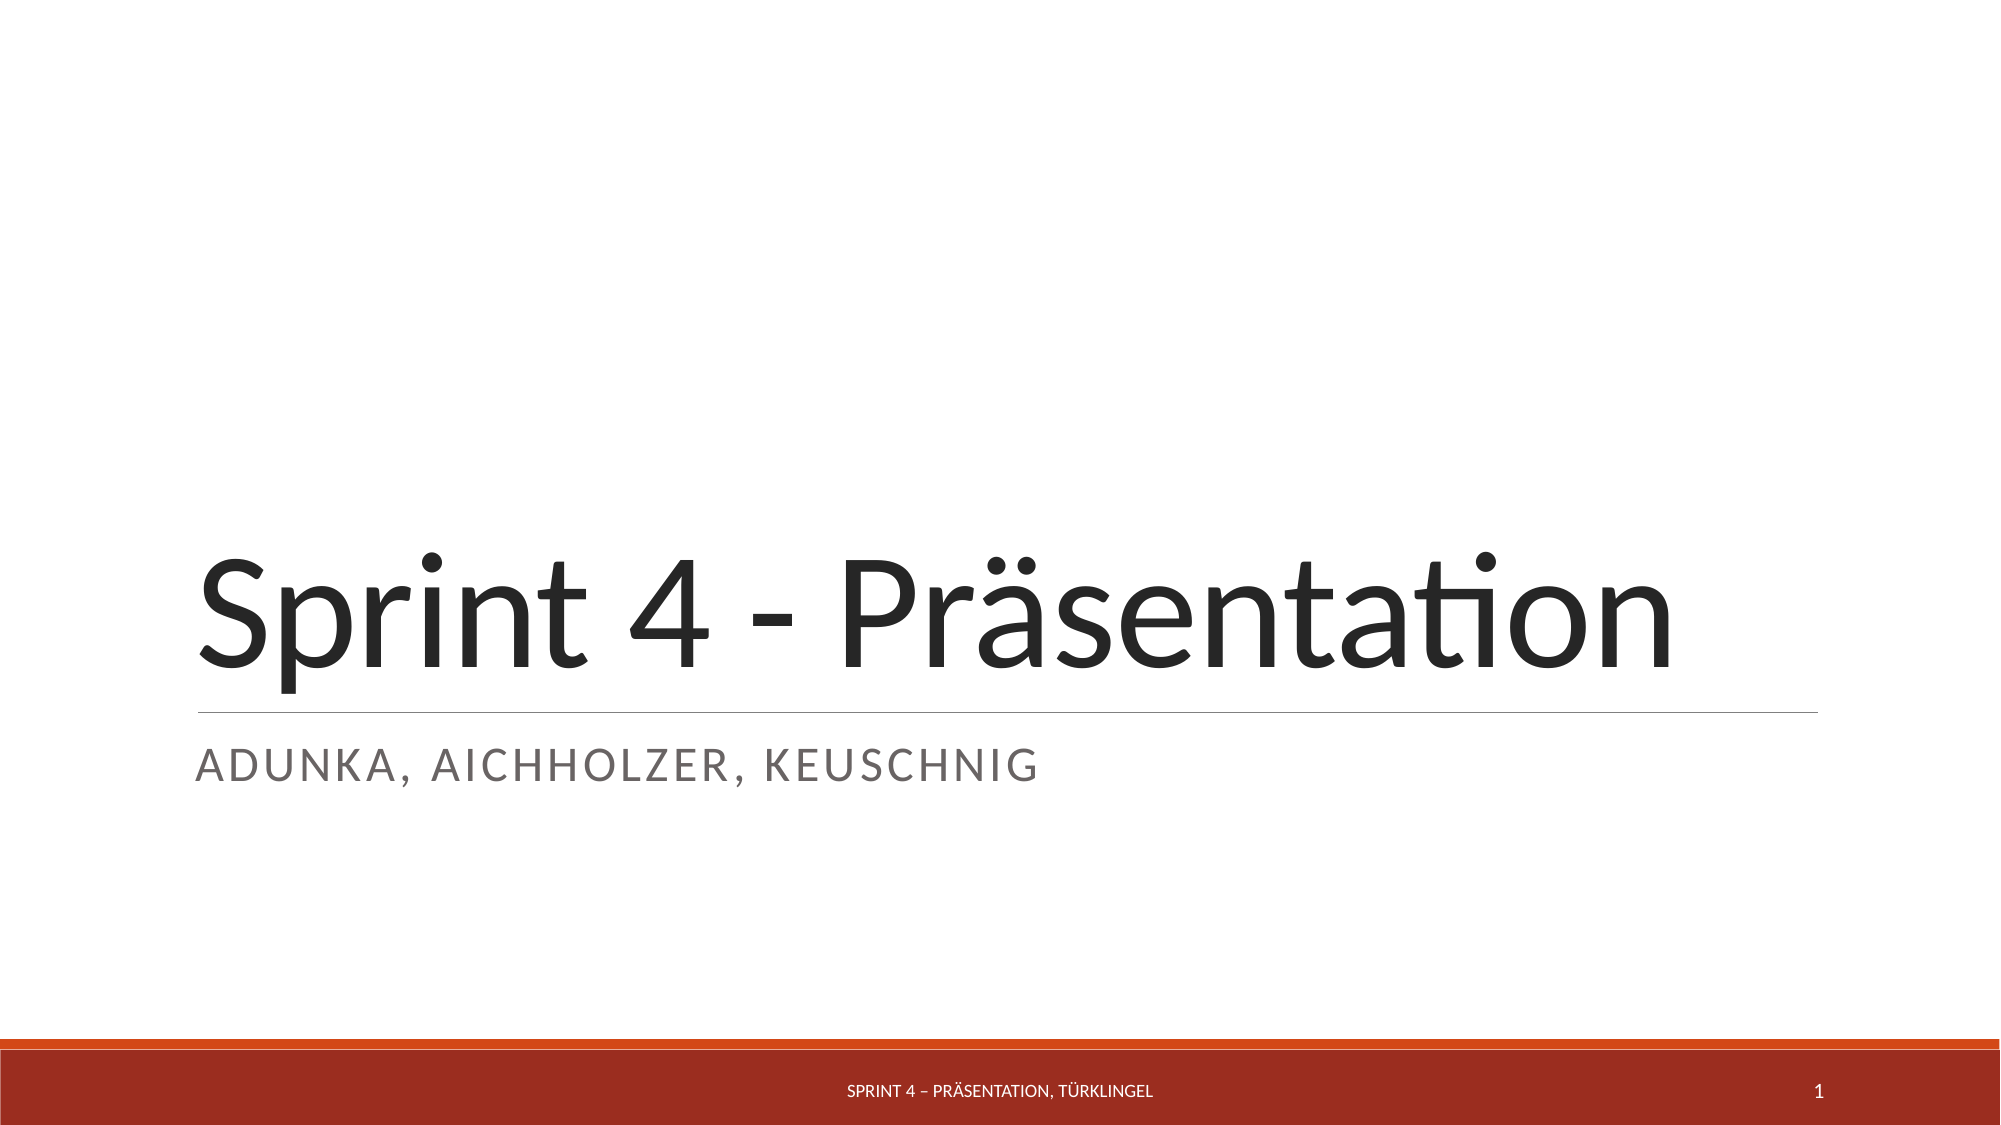

# Sprint 4 - Präsentation
Adunka, Aichholzer, Keuschnig
Sprint 4 – Präsentation, Türklingel
1